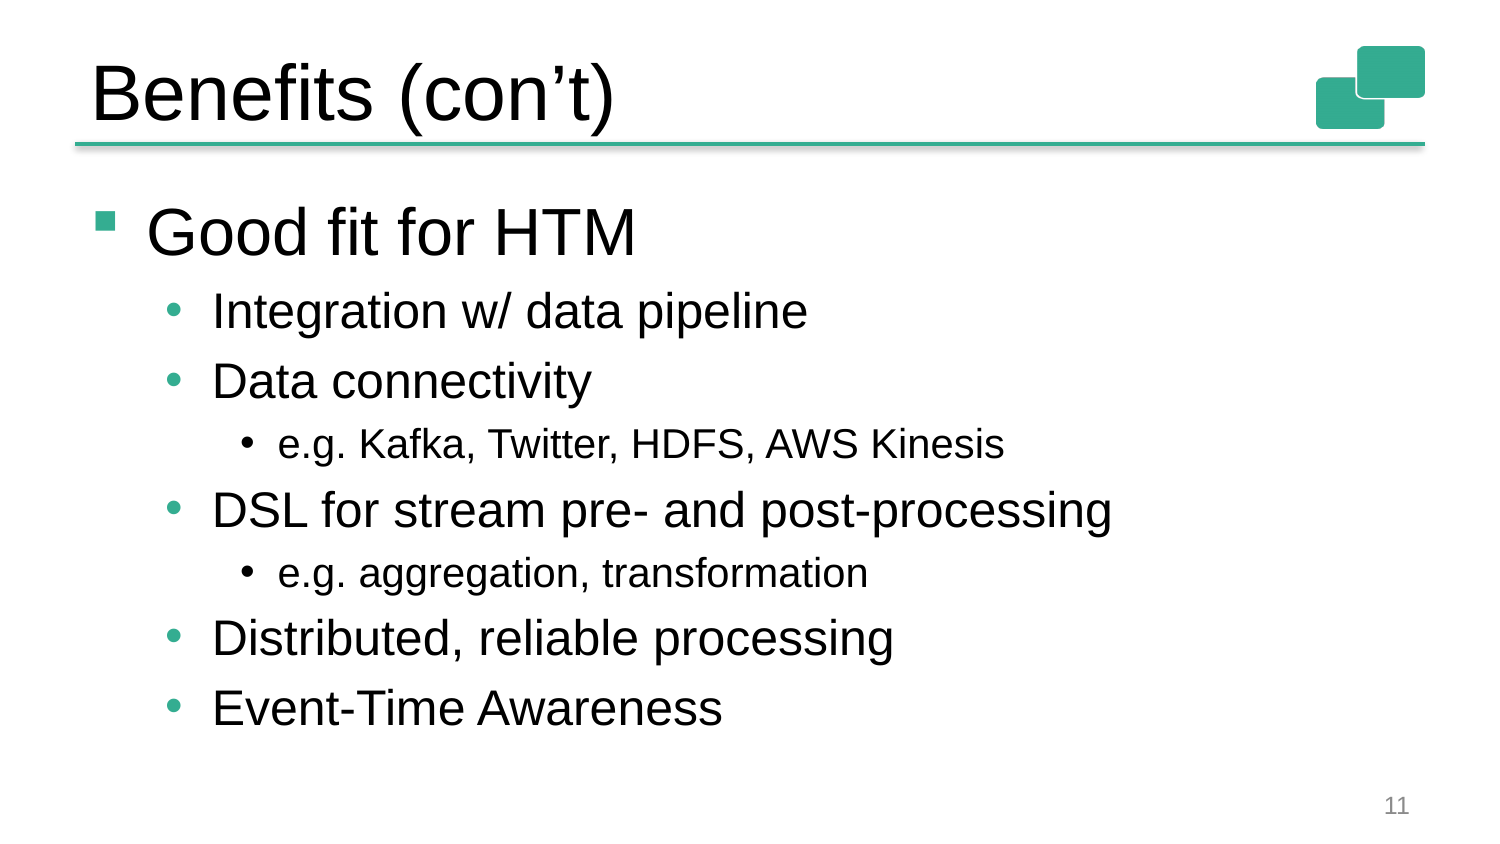

# Benefits (con’t)
Good fit for HTM
Integration w/ data pipeline
Data connectivity
e.g. Kafka, Twitter, HDFS, AWS Kinesis
DSL for stream pre- and post-processing
e.g. aggregation, transformation
Distributed, reliable processing
Event-Time Awareness

11